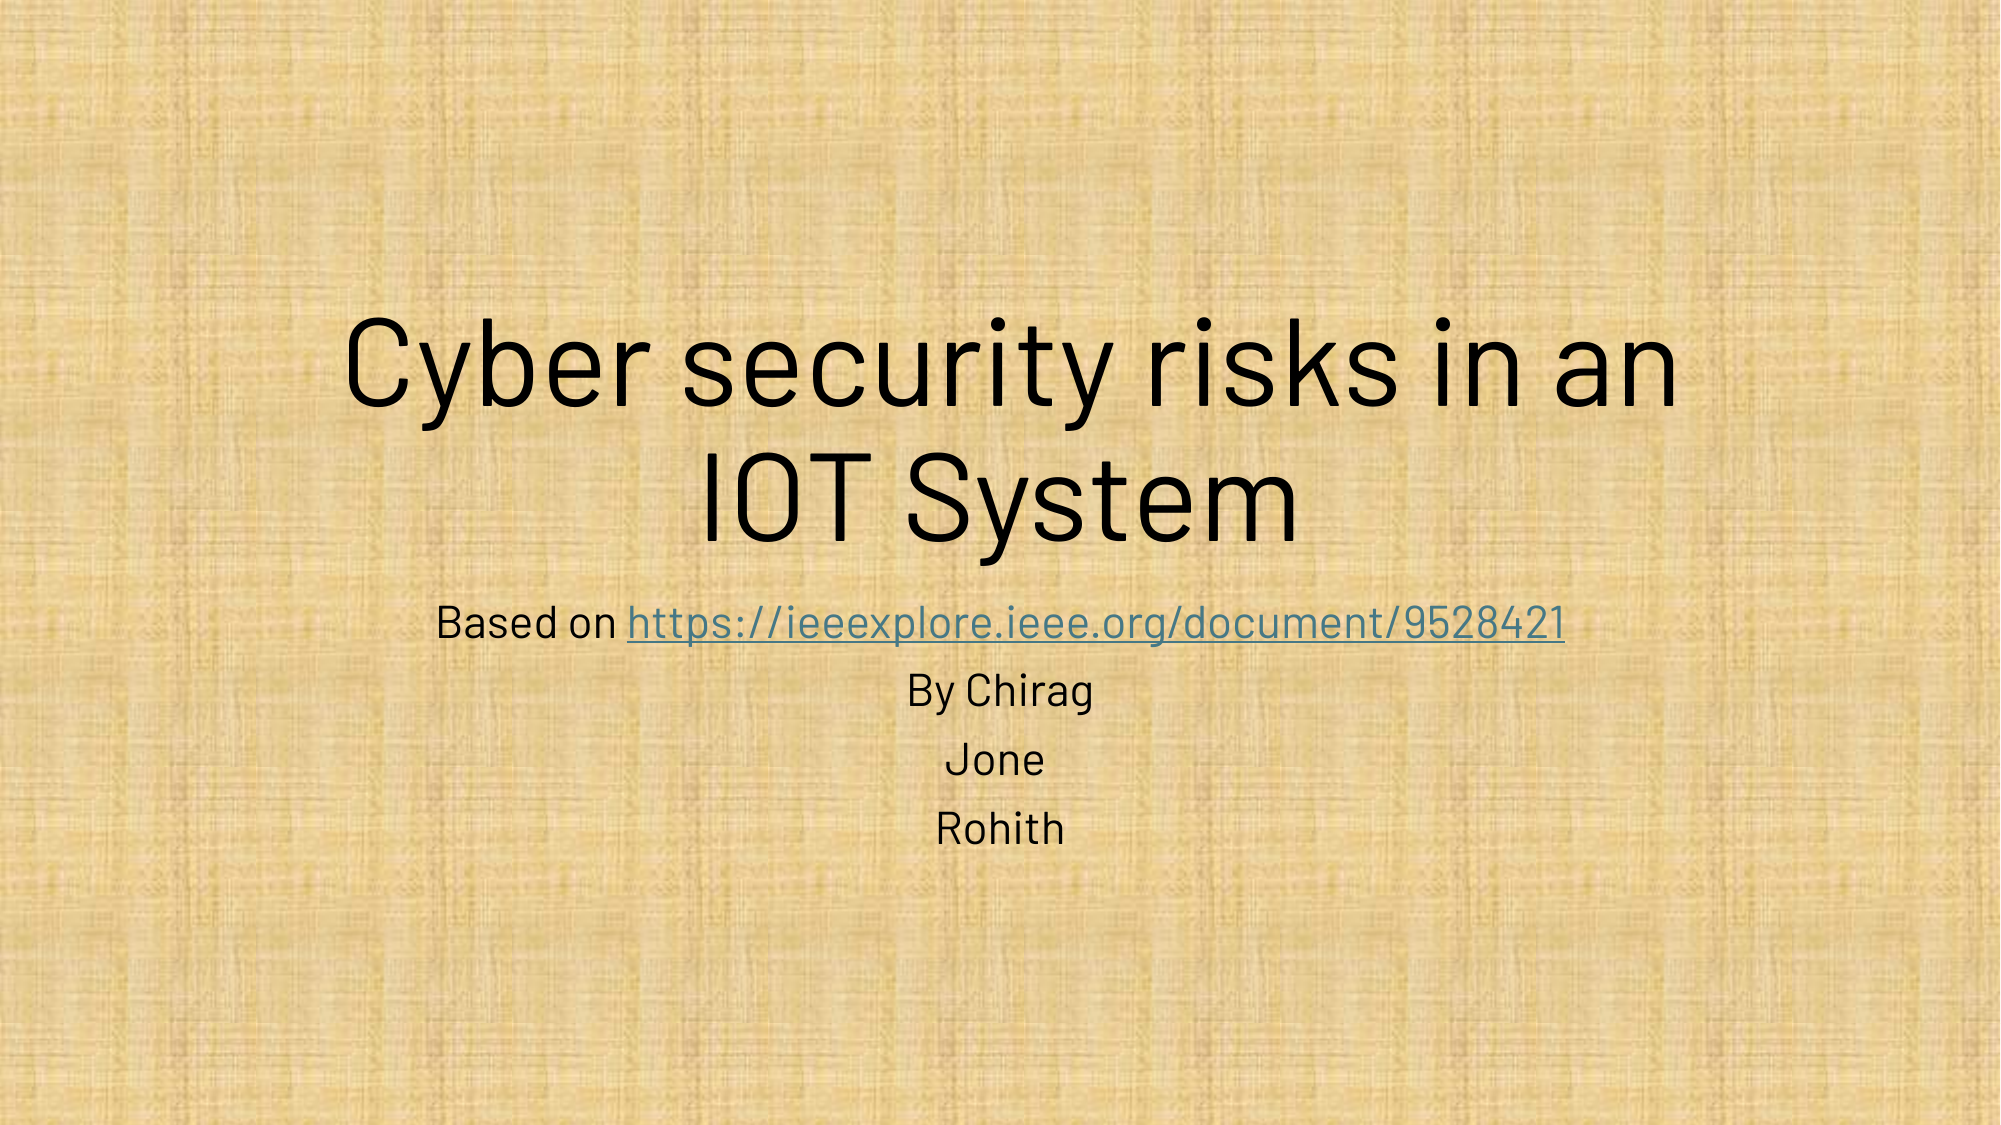

# Cyber security risks in an IOT System
Based on https://ieeexplore.ieee.org/document/9528421
By Chirag
Jone
Rohith